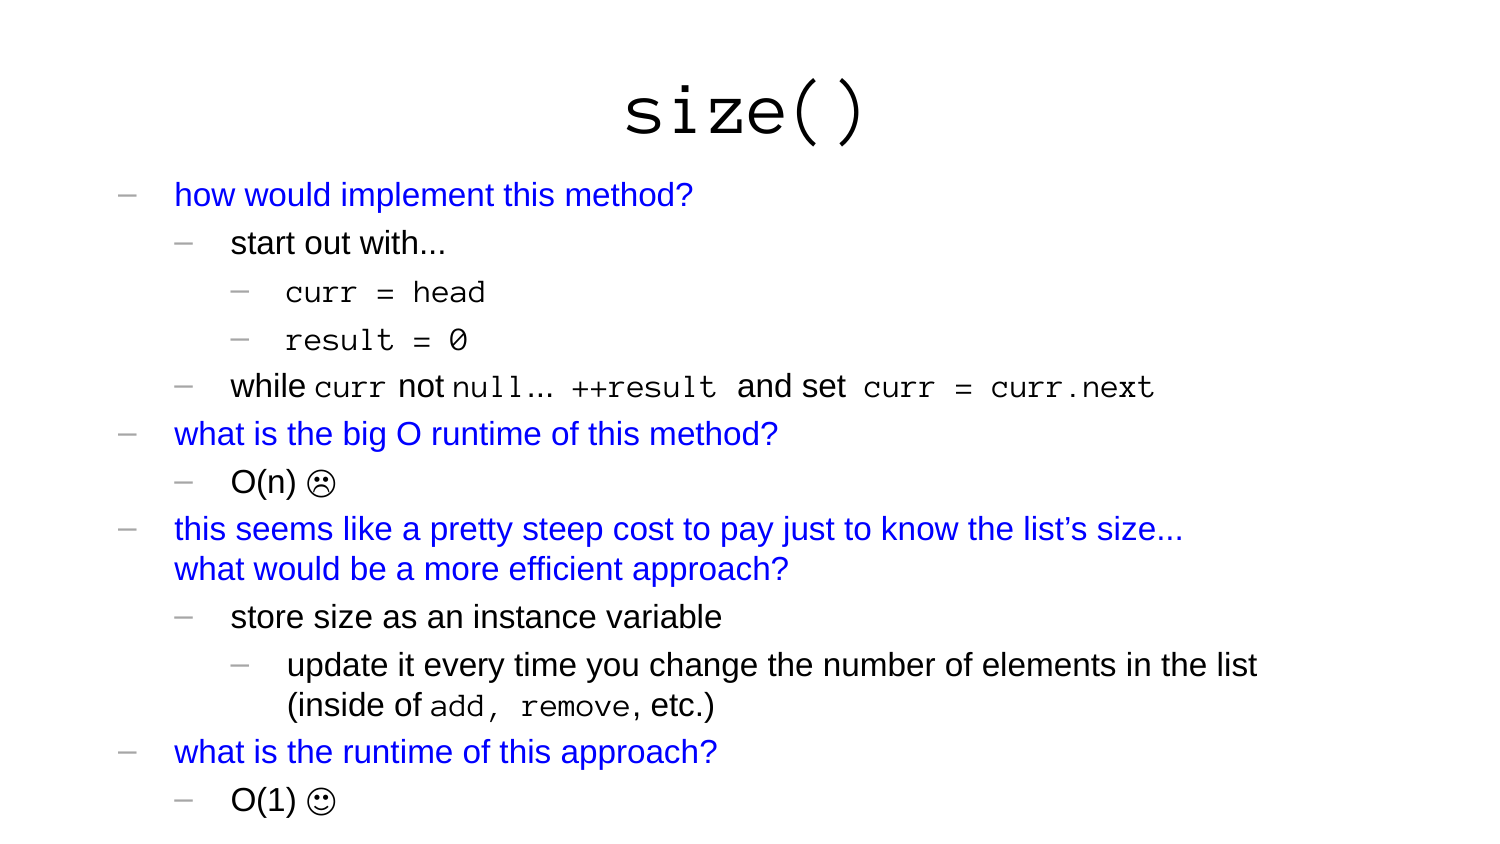

# size()
how would implement this method?
start out with...
curr = head
result = 0
while curr not null...  ++result  and set  curr = curr.next
what is the big O runtime of this method?
O(n) ☹️
this seems like a pretty steep cost to pay just to know the list’s size...
what would be a more efficient approach?
store size as an instance variable
update it every time you change the number of elements in the list
(inside of add, remove, etc.)
what is the runtime of this approach?
O(1) 🙂